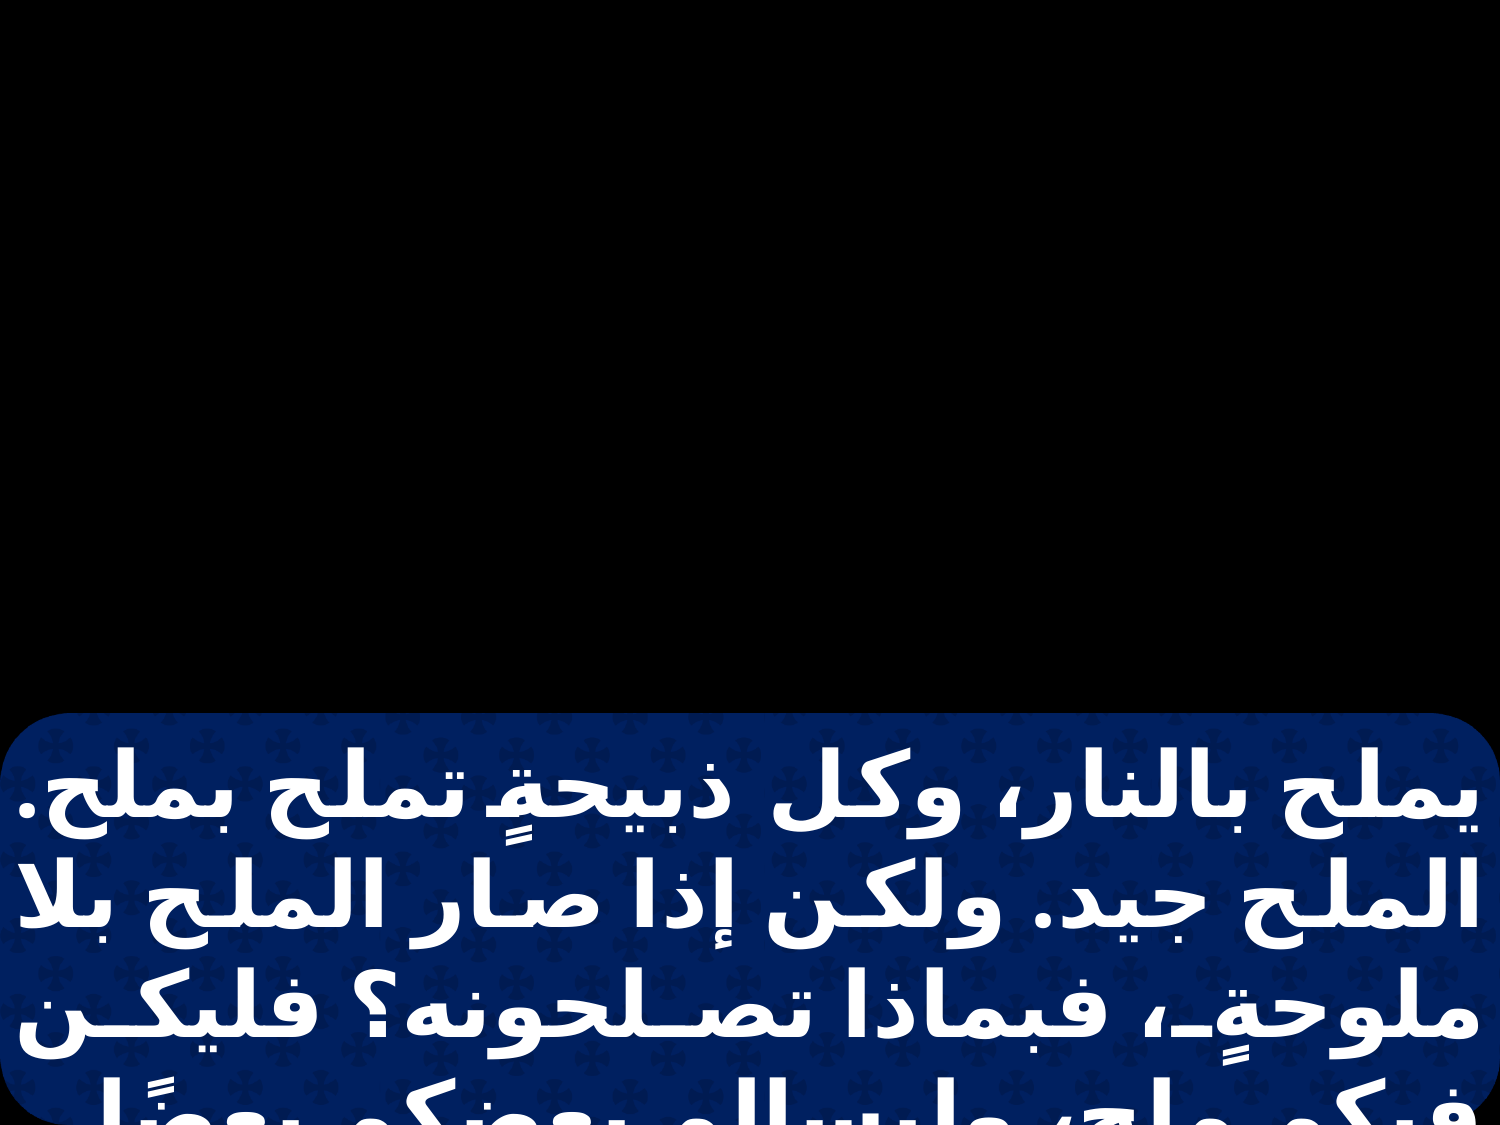

يملح بالنار، وكل ذبيحةٍ تملح بملح. الملح جيد. ولكن إذا صار الملح بلا ملوحةٍ، فبماذا تصلحونه؟ فليكن فيكم ملح، وليسالم بعضكم بعضًا.